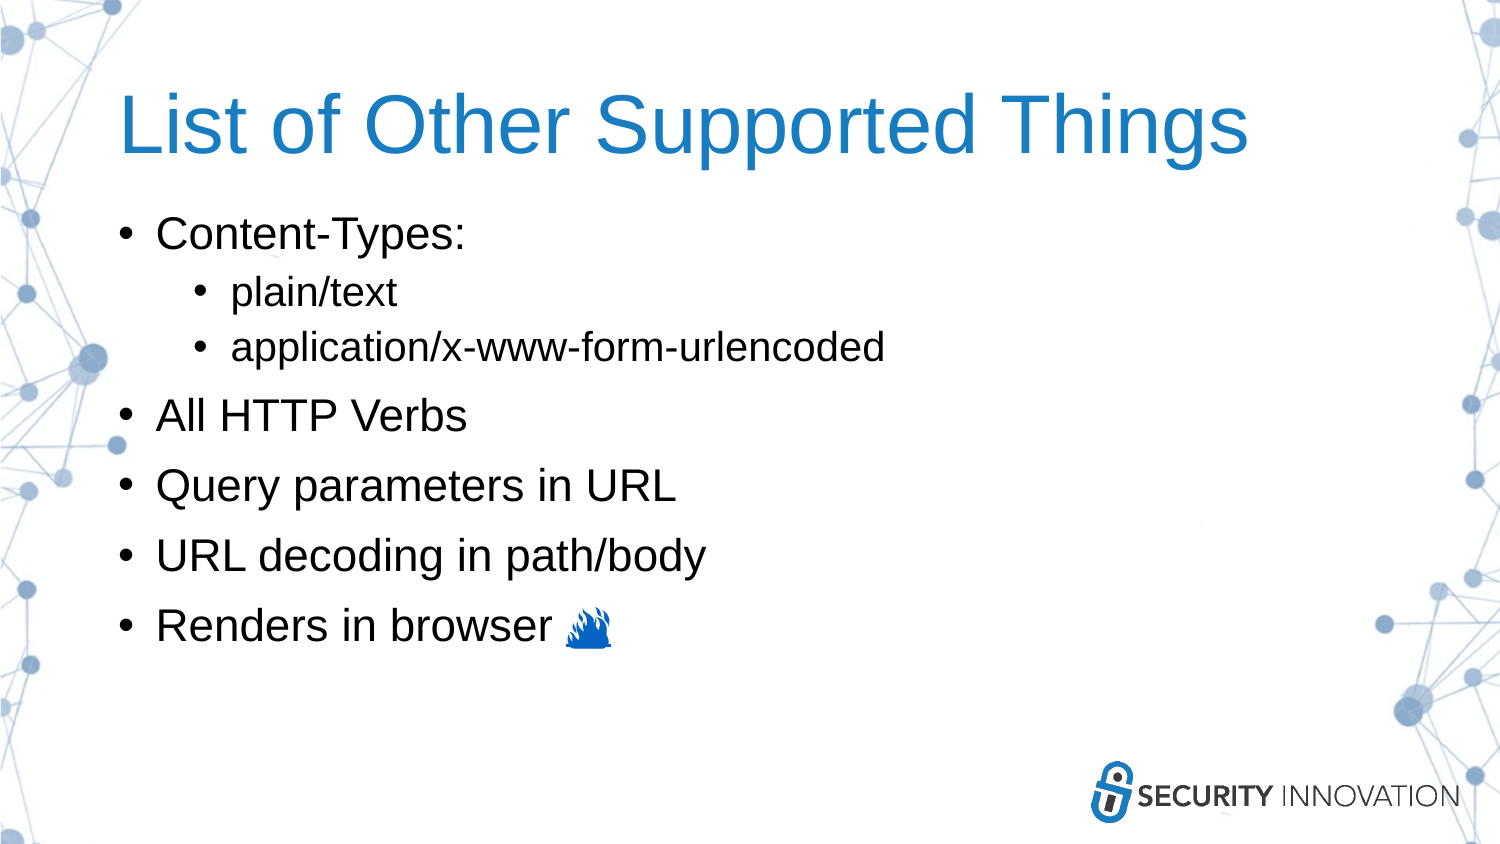

# List of Other Supported Things
Content-Types:
plain/text
application/x-www-form-urlencoded
All HTTP Verbs
Query parameters in URL
URL decoding in path/body
Renders in browser 🔥